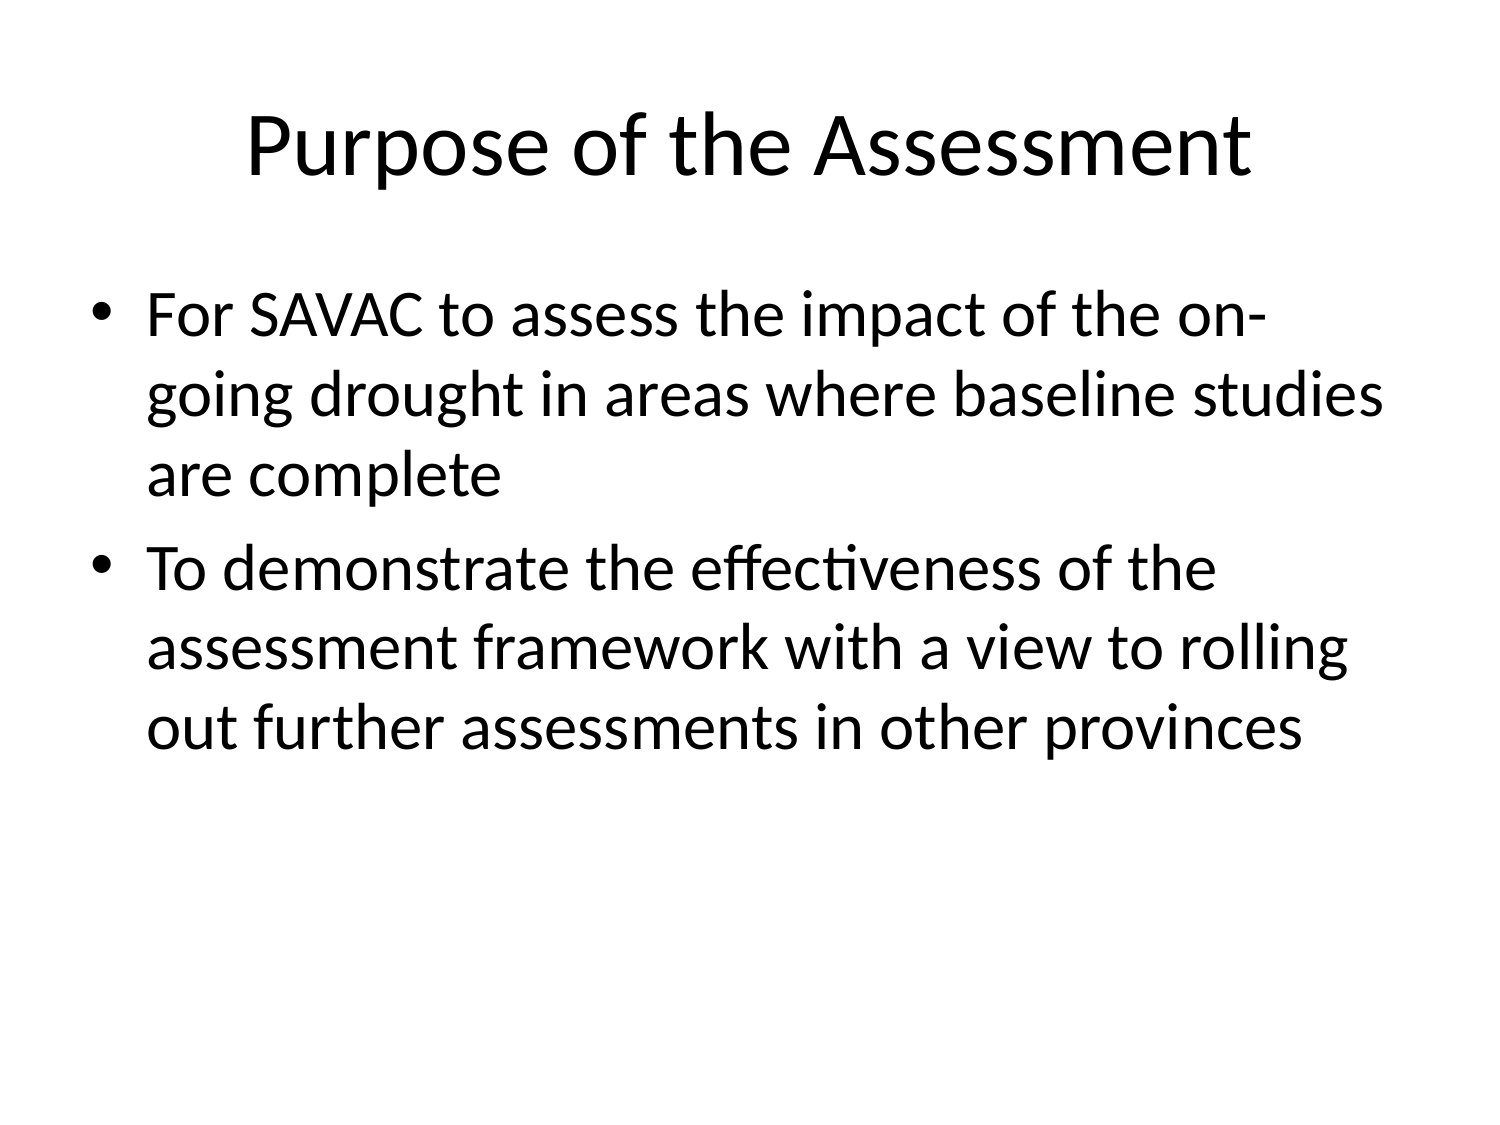

# Purpose of the Assessment
For SAVAC to assess the impact of the on-going drought in areas where baseline studies are complete
To demonstrate the effectiveness of the assessment framework with a view to rolling out further assessments in other provinces